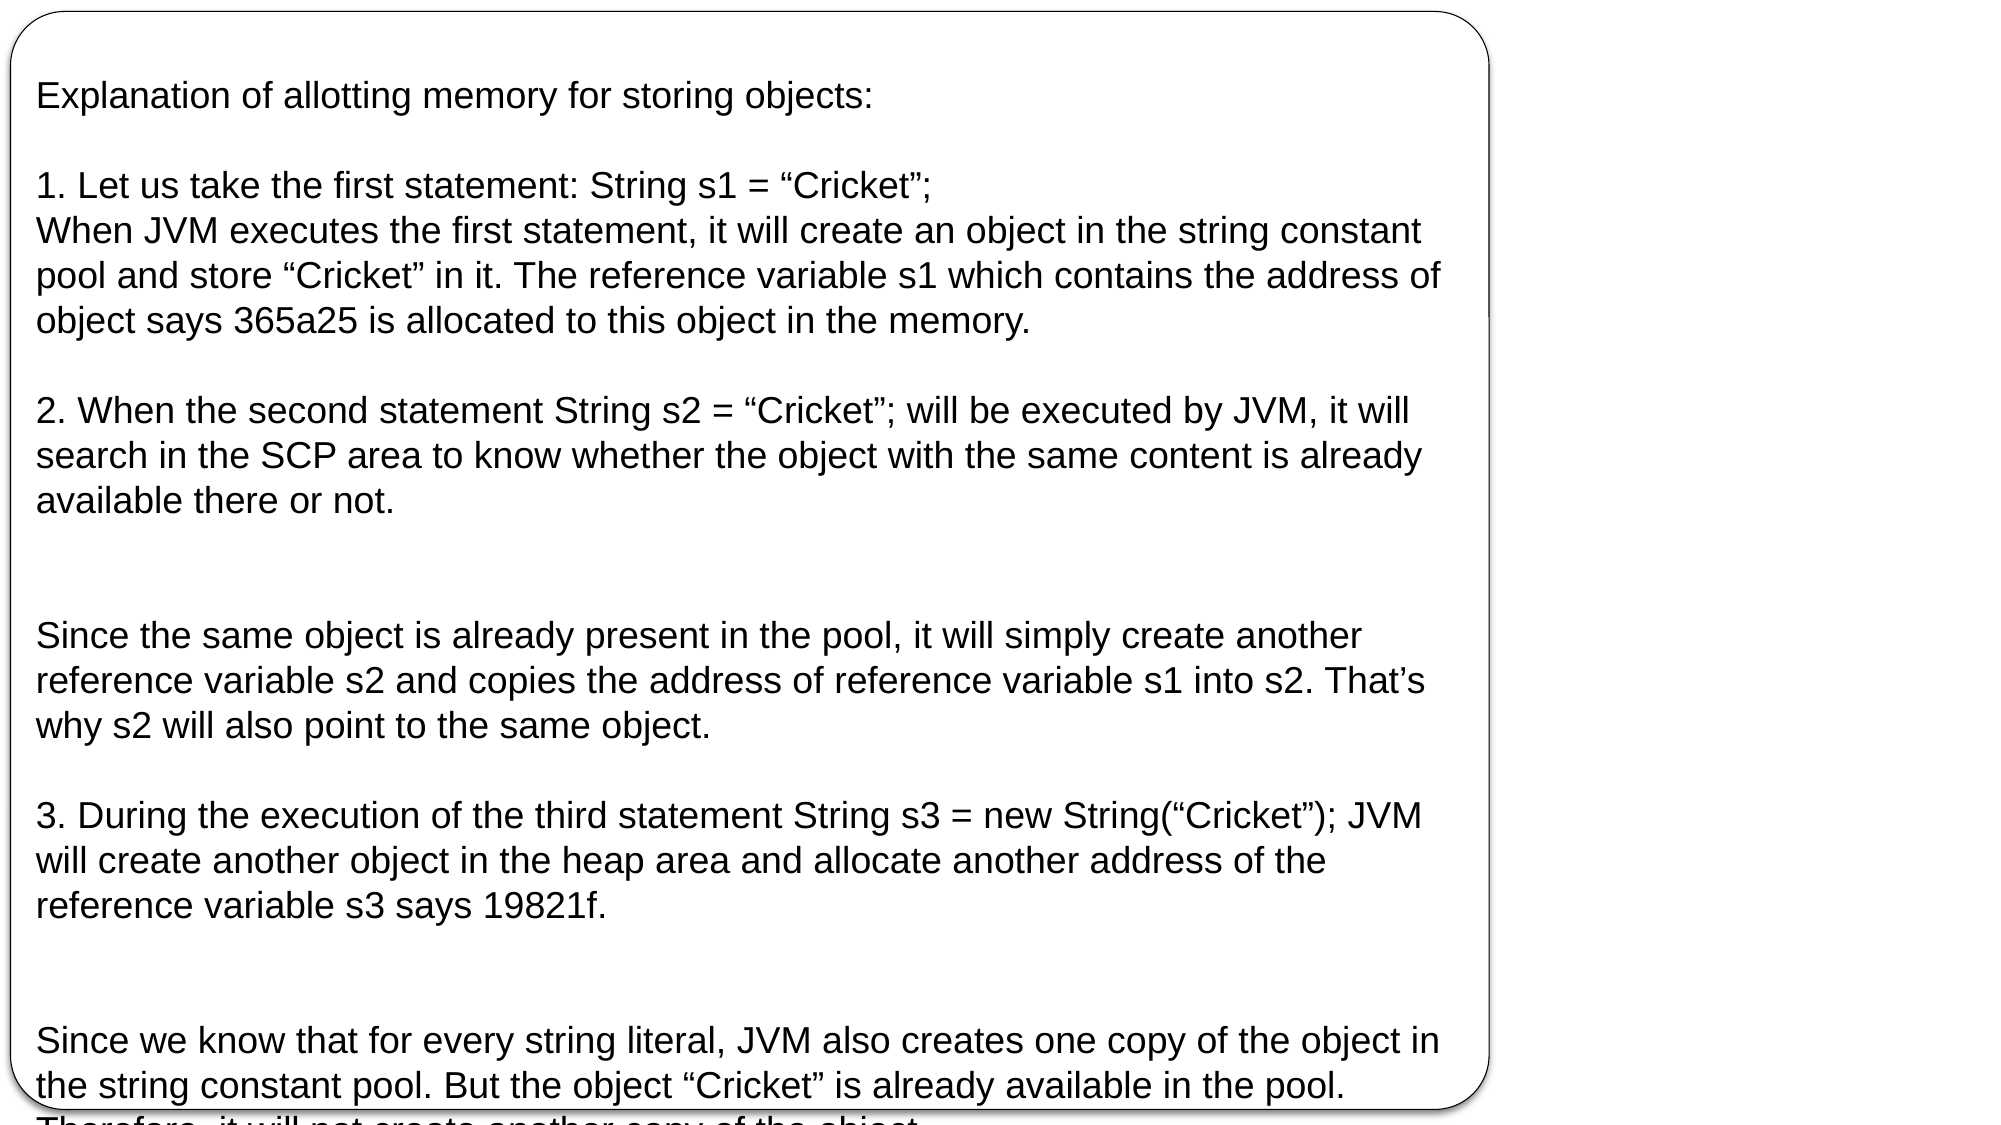

Explanation of allotting memory for storing objects:

1. Let us take the first statement: String s1 = “Cricket”;
When JVM executes the first statement, it will create an object in the string constant pool and store “Cricket” in it. The reference variable s1 which contains the address of object says 365a25 is allocated to this object in the memory.

2. When the second statement String s2 = “Cricket”; will be executed by JVM, it will search in the SCP area to know whether the object with the same content is already available there or not.

Since the same object is already present in the pool, it will simply create another reference variable s2 and copies the address of reference variable s1 into s2. That’s why s2 will also point to the same object.

3. During the execution of the third statement String s3 = new String(“Cricket”); JVM will create another object in the heap area and allocate another address of the reference variable s3 says 19821f.

Since we know that for every string literal, JVM also creates one copy of the object in the string constant pool. But the object “Cricket” is already available in the pool. Therefore, it will not create another copy of the object.